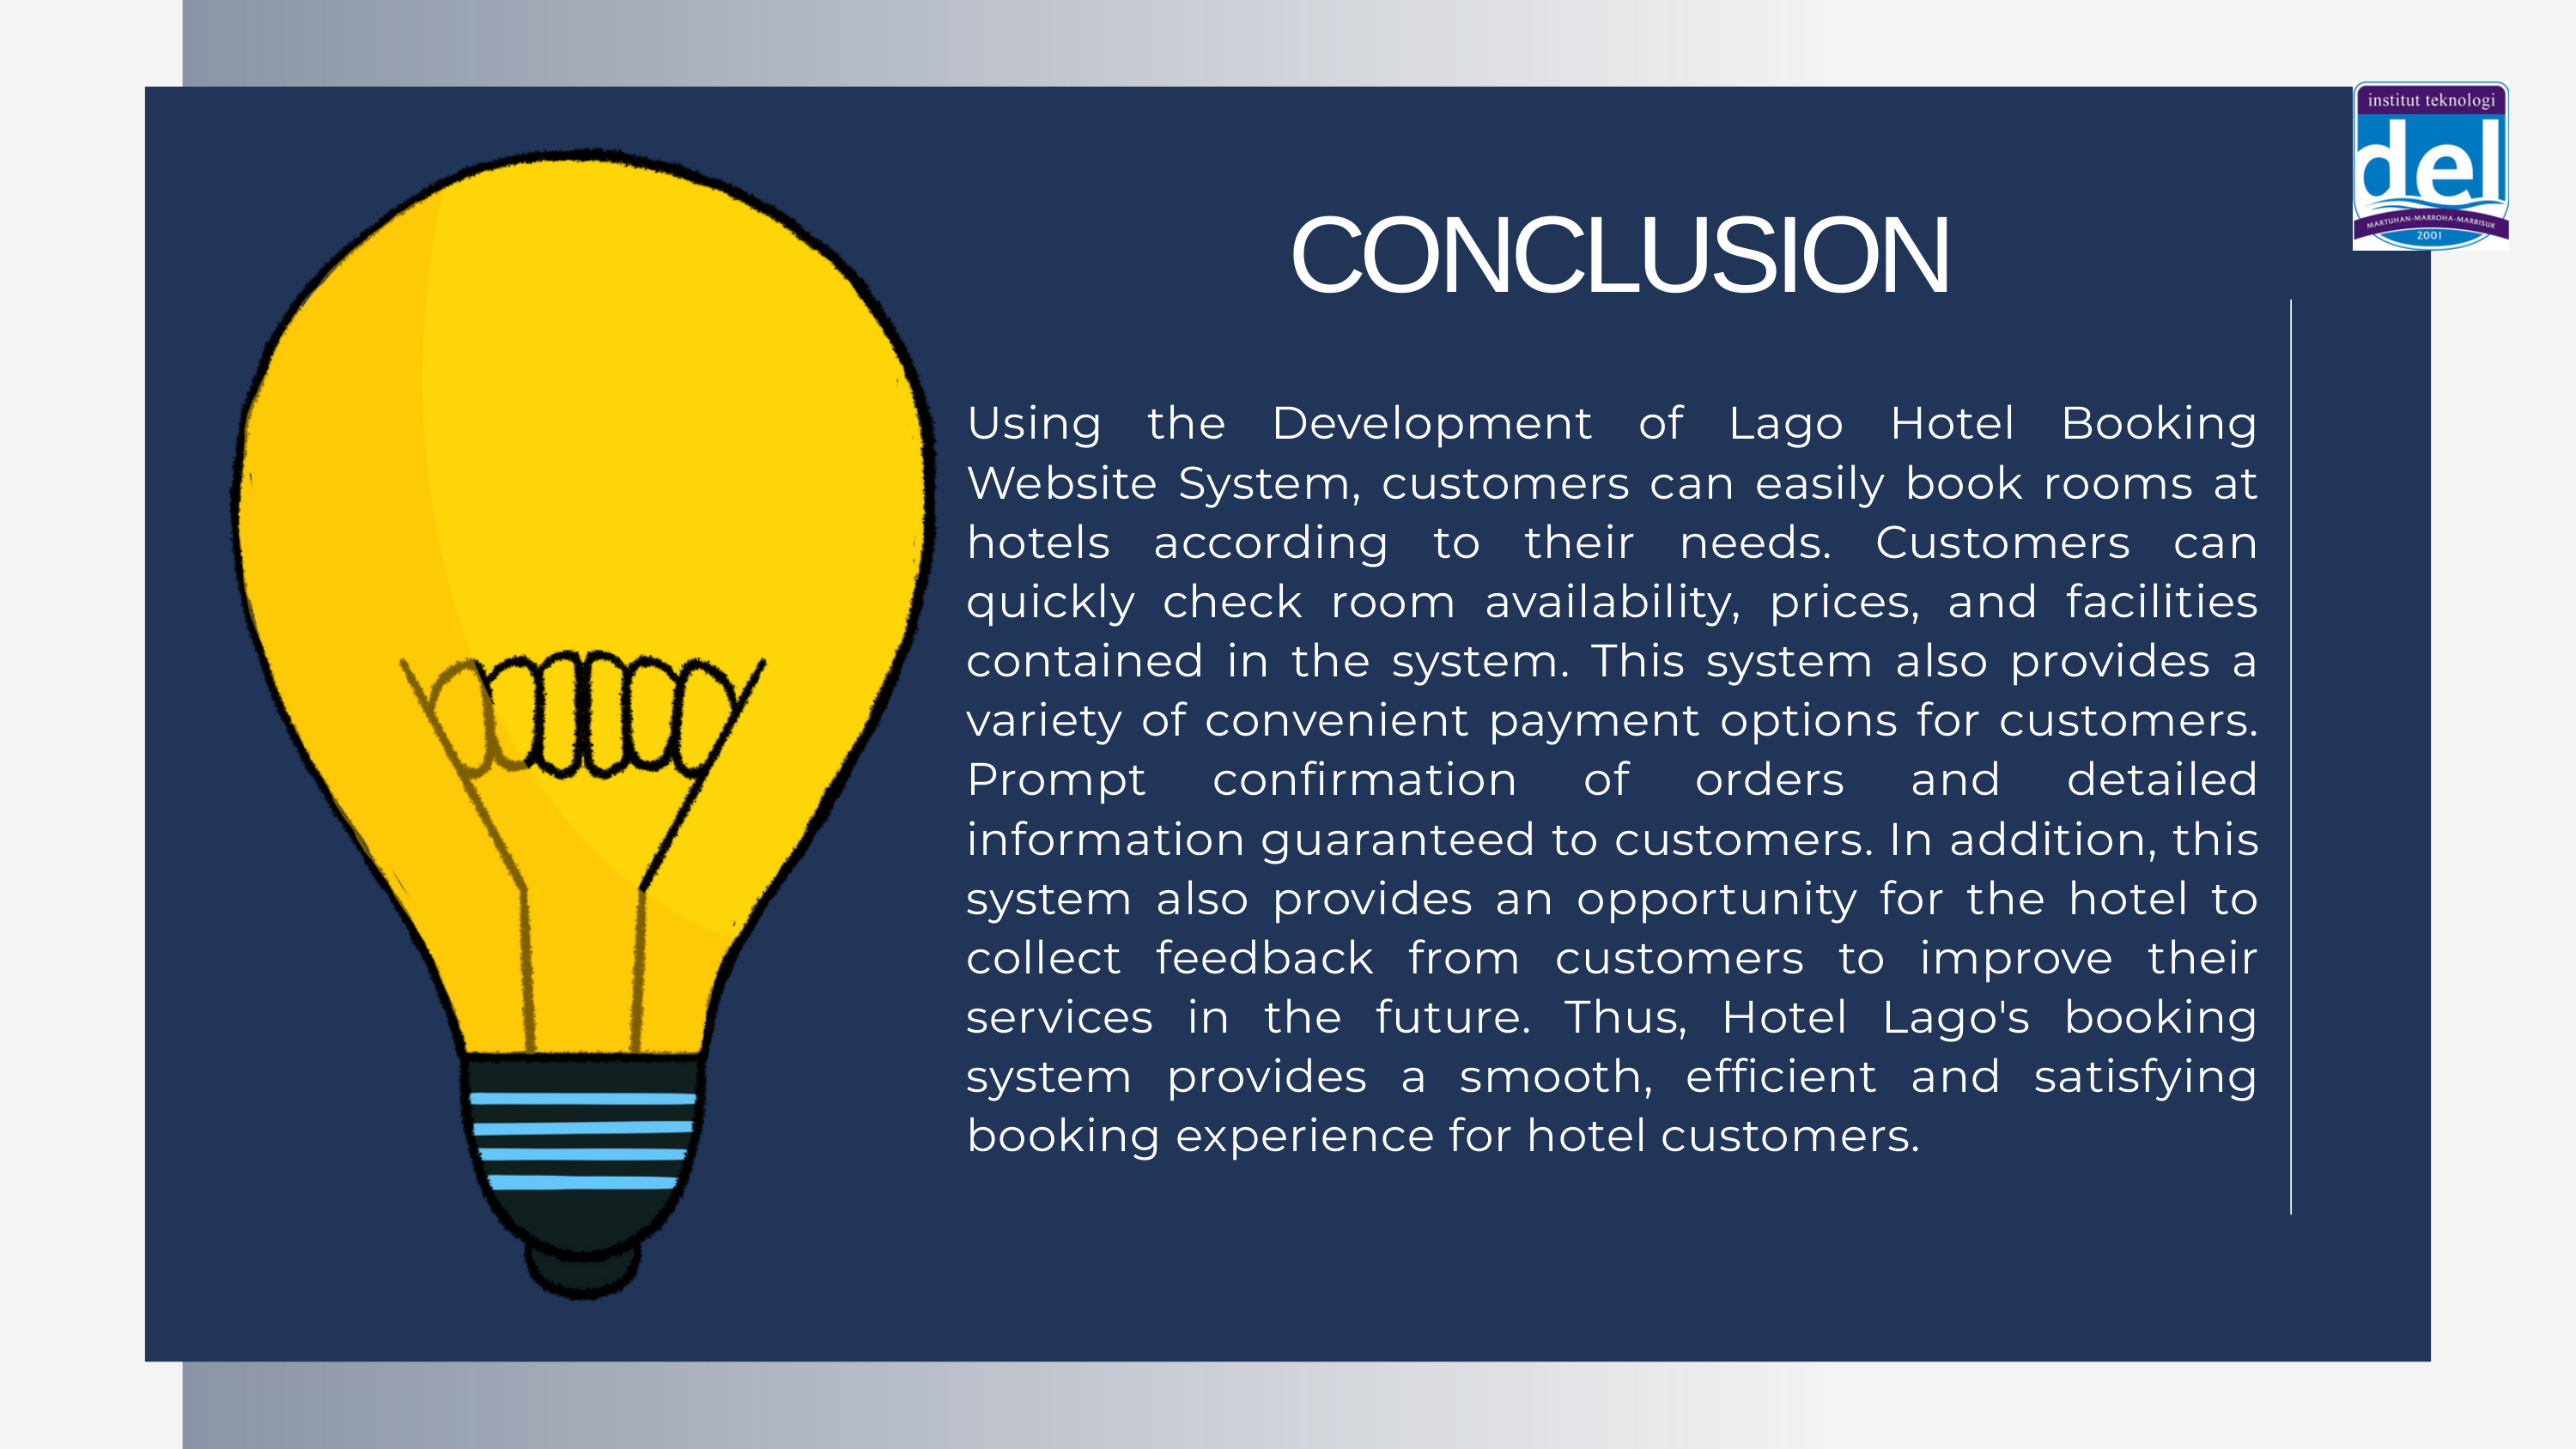

CONCLUSION
Using the Development of Lago Hotel Booking Website System, customers can easily book rooms at hotels according to their needs. Customers can quickly check room availability, prices, and facilities contained in the system. This system also provides a variety of convenient payment options for customers. Prompt confirmation of orders and detailed information guaranteed to customers. In addition, this system also provides an opportunity for the hotel to collect feedback from customers to improve their services in the future. Thus, Hotel Lago's booking system provides a smooth, efficient and satisfying booking experience for hotel customers.